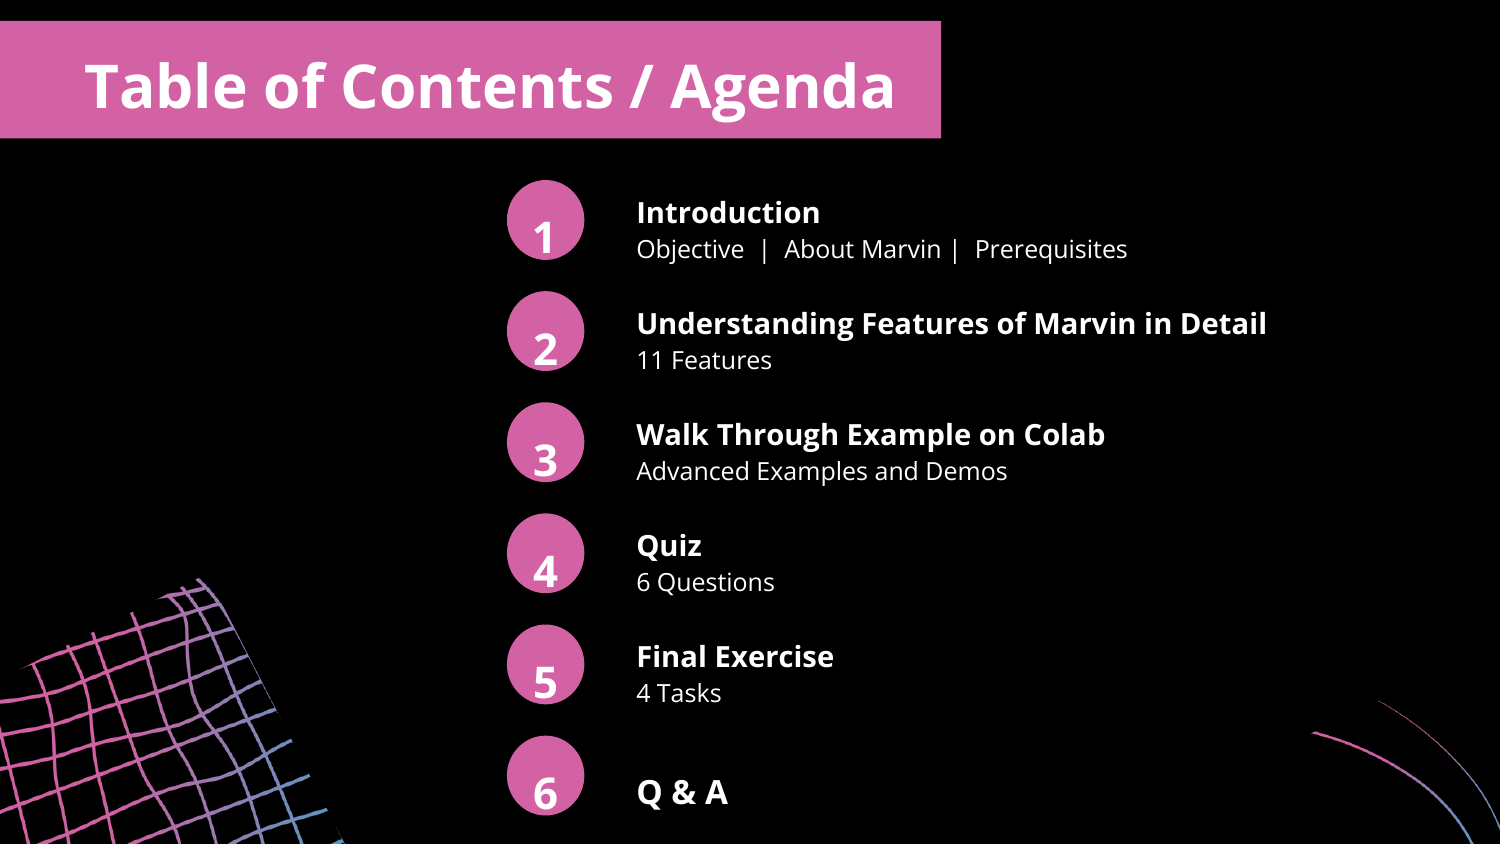

Table of Contents / Agenda

1
Introduction
Objective  |  About Marvin |  Prerequisites

2
Understanding Features of Marvin in Detail
11 Features

3
Walk Through Example on Colab
Advanced Examples and Demos

4
Quiz
6 Questions

5
Final Exercise
4 Tasks

6
Q & A